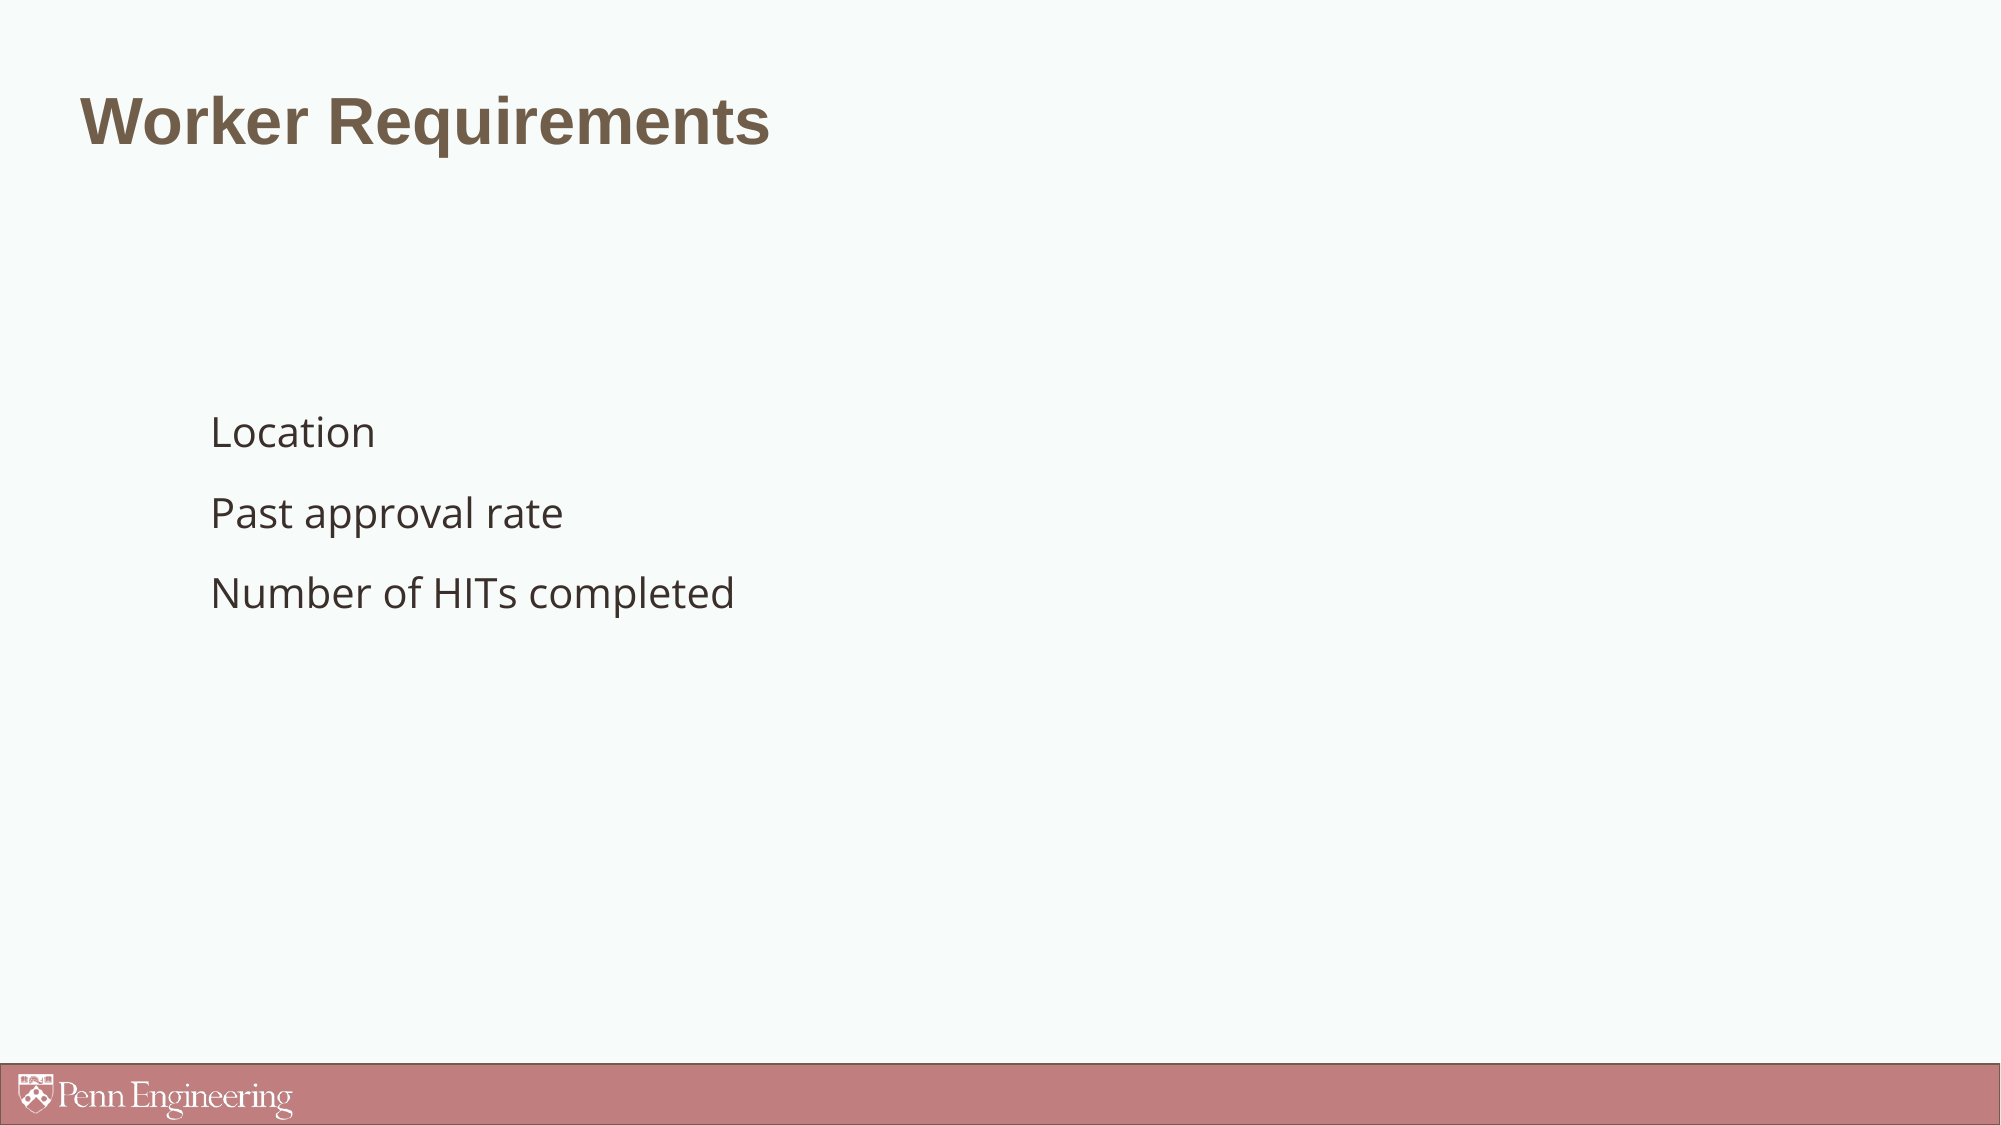

# Worker Requirements

Location
Past approval rate
Number of HITs completed